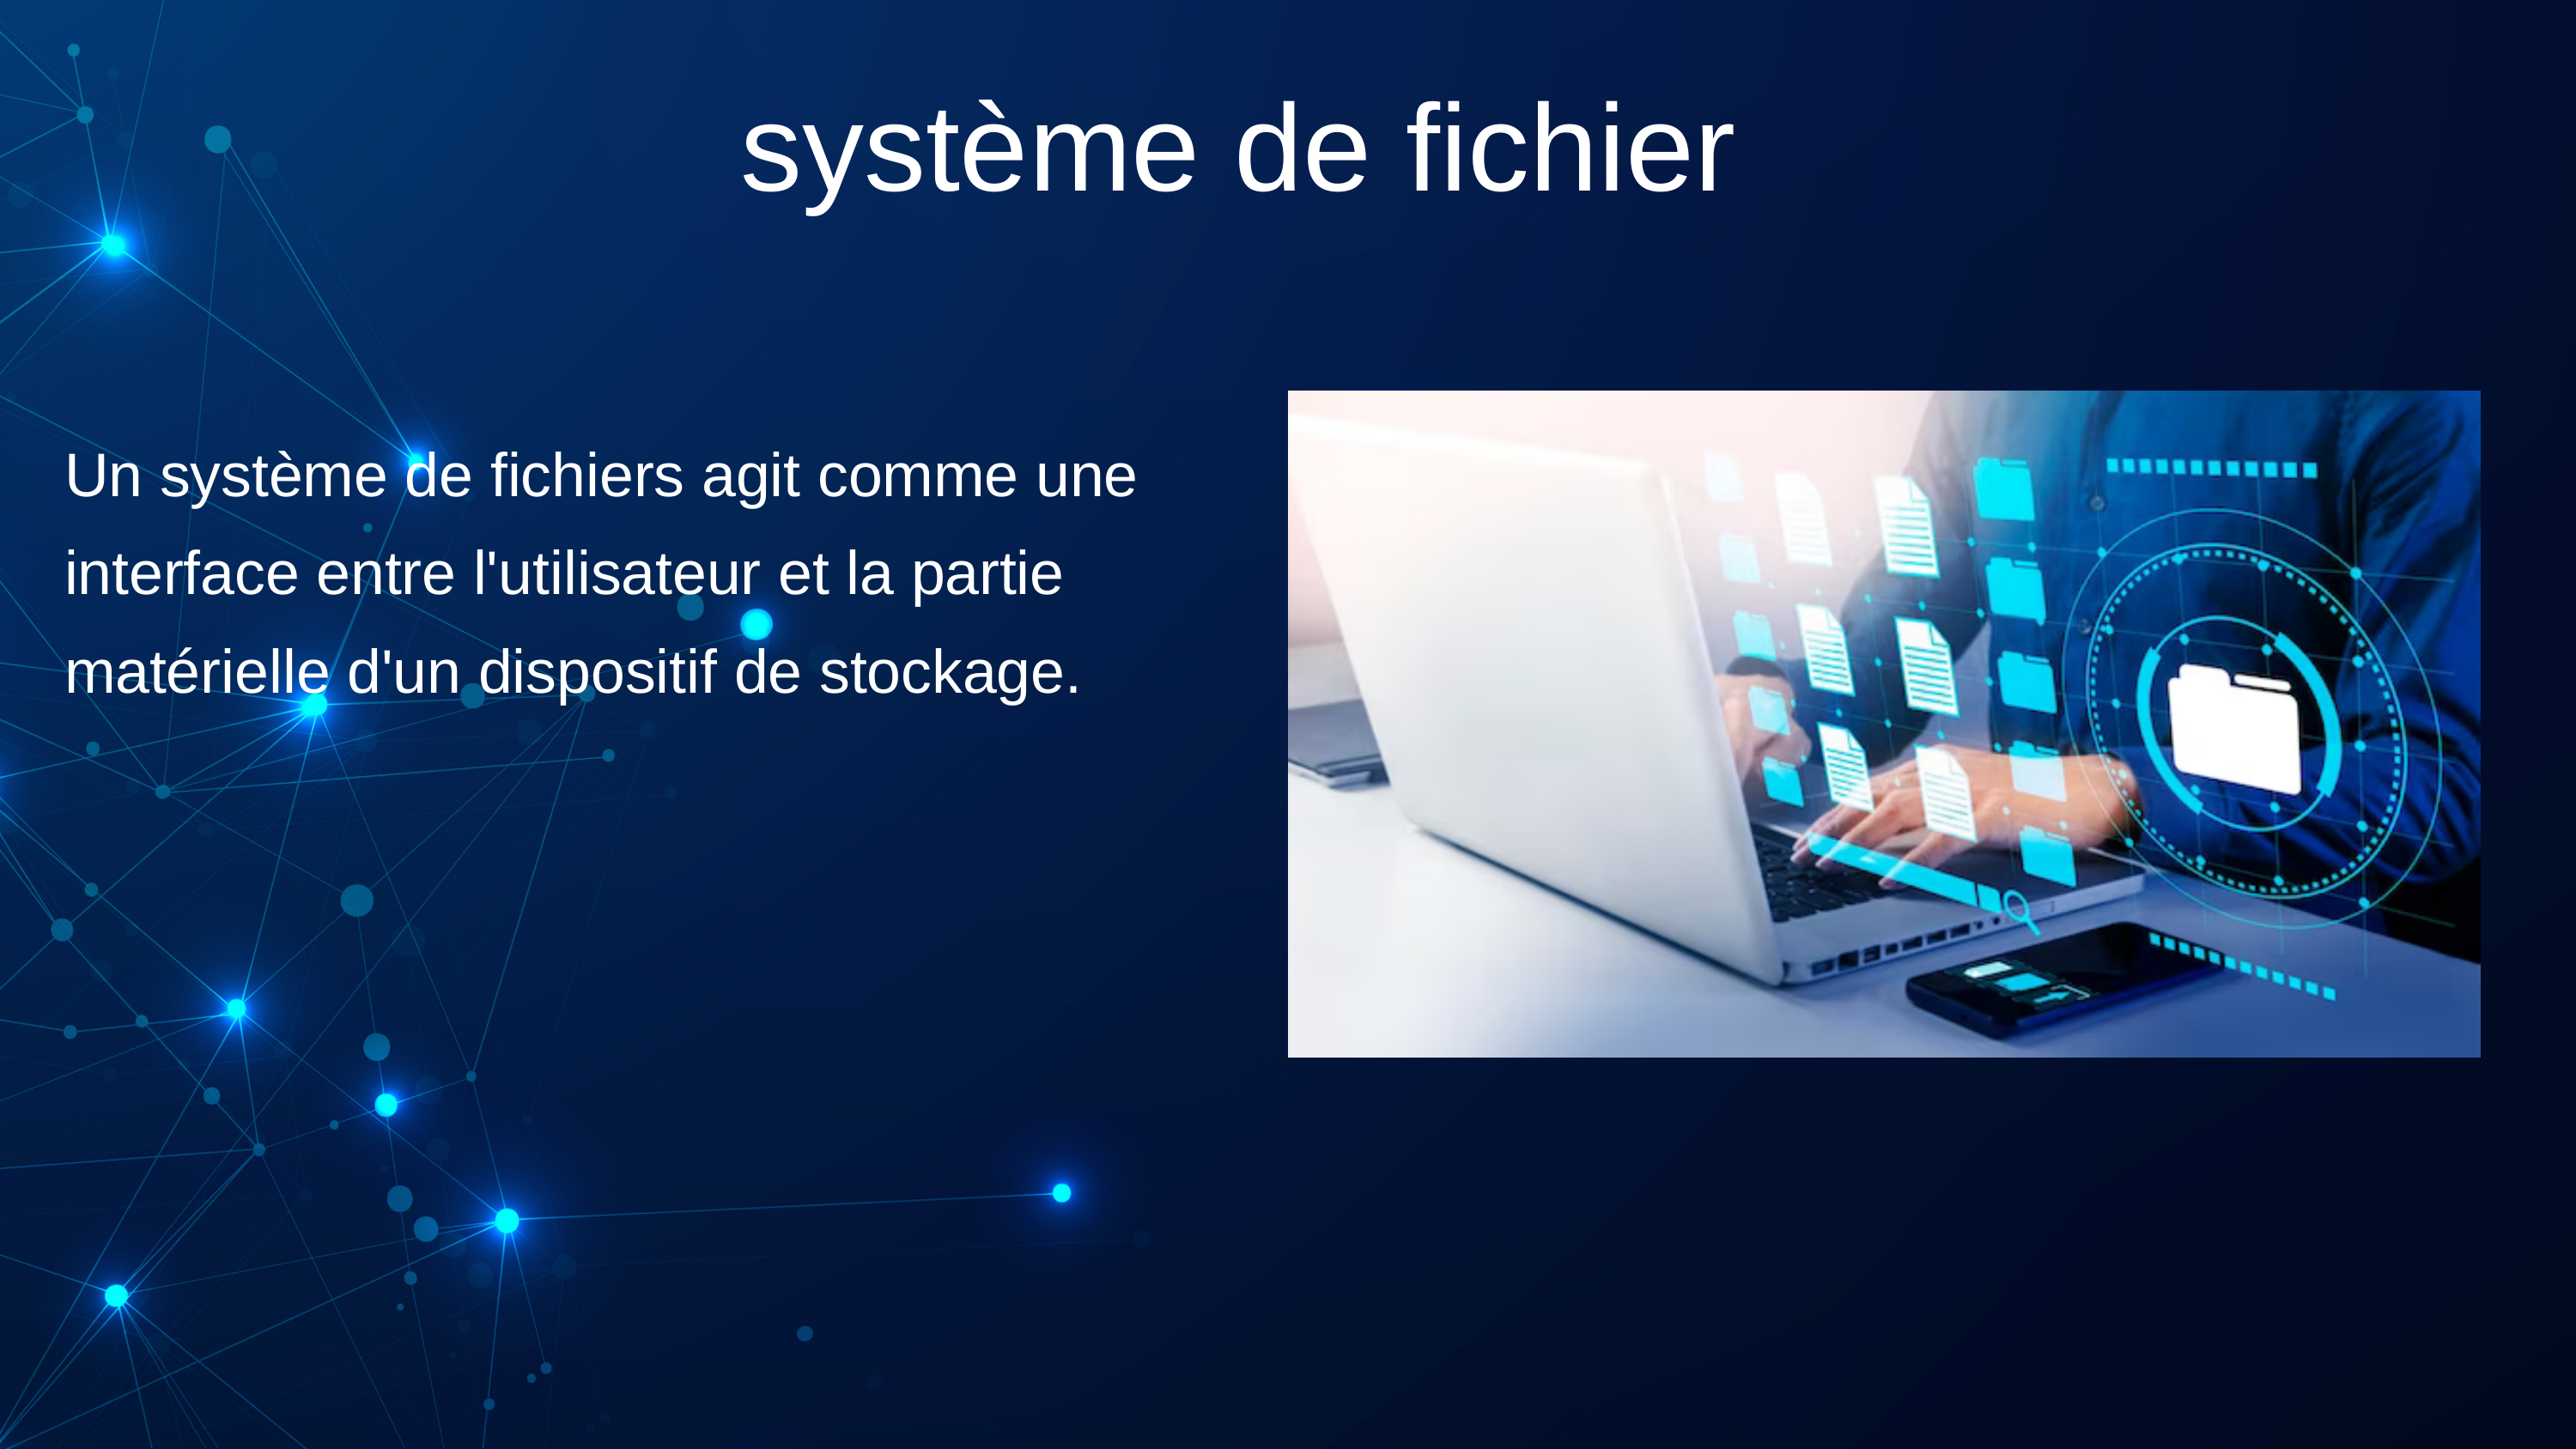

système de fichier

Un système de fichiers agit comme une interface entre l'utilisateur et la partie matérielle d'un dispositif de stockage.